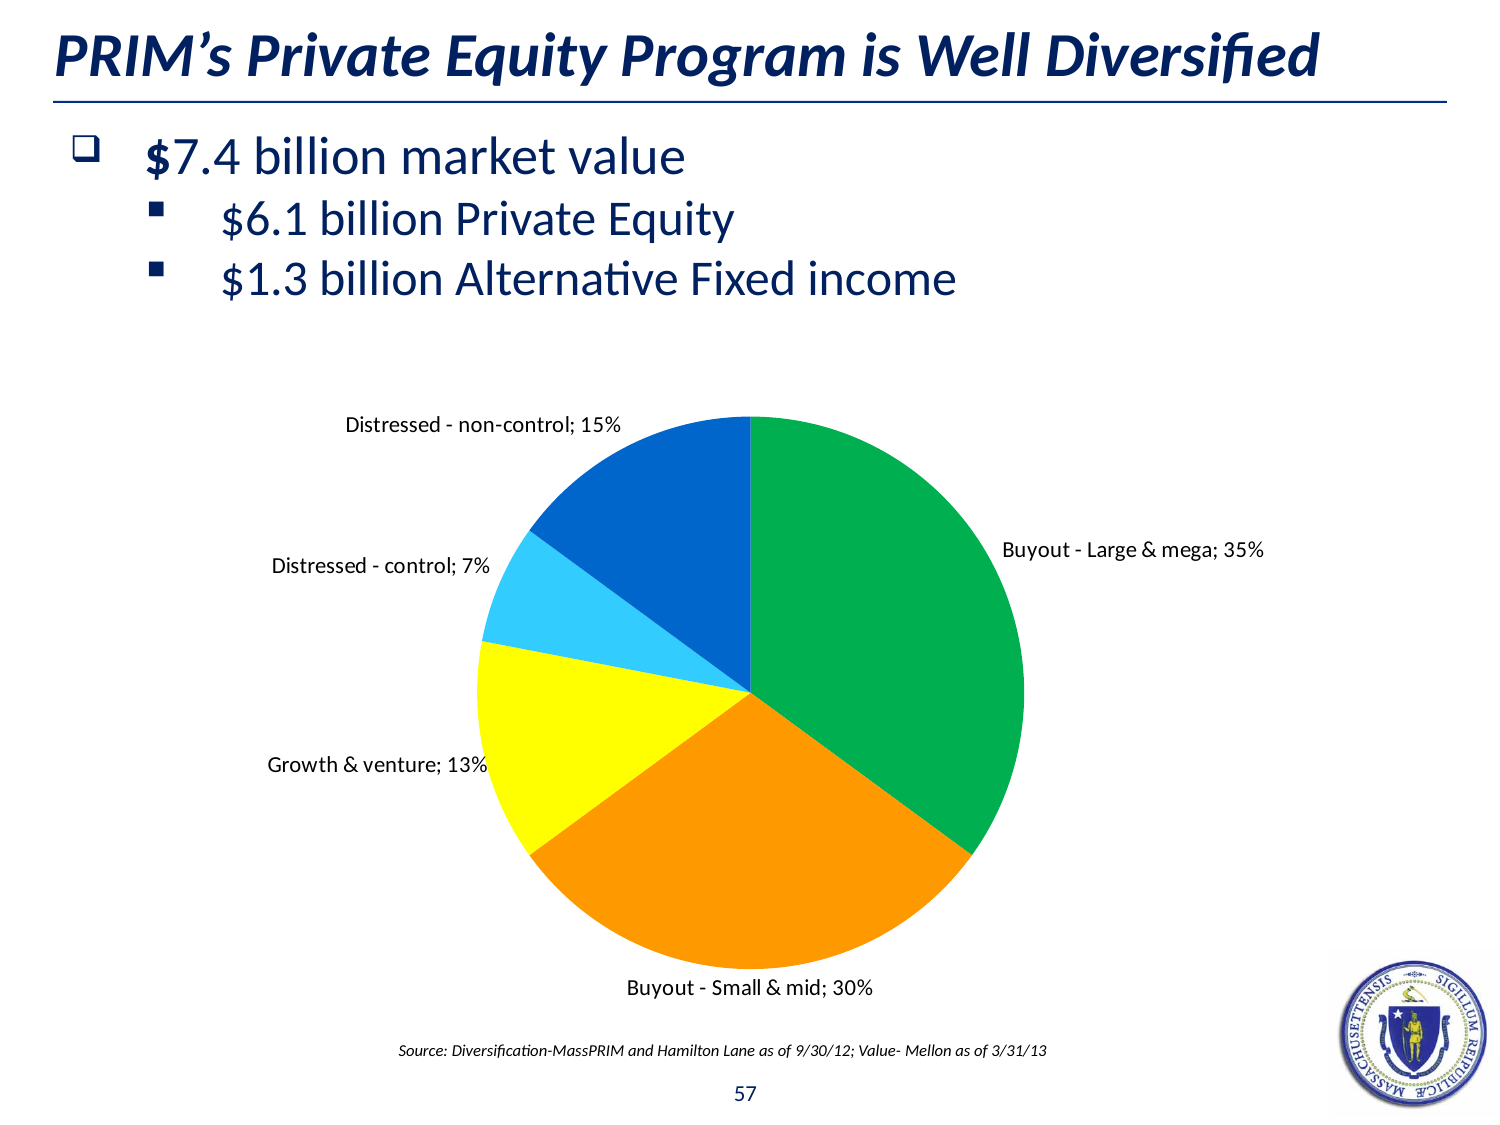

# PRIM’s Private Equity Program is Well Diversified
$7.4 billion market value
$6.1 billion Private Equity
$1.3 billion Alternative Fixed income

### Chart

| Category | % Market Value |
|---|---|
| Buyout - Large & mega | 0.35 |
| Buyout - Small & mid | 0.3 |
| Growth & venture | 0.13 |
| Distressed - control | 0.07 |
| Distressed - non-control | 0.15 |
Source: Diversification-MassPRIM and Hamilton Lane as of 9/30/12; Value- Mellon as of 3/31/13